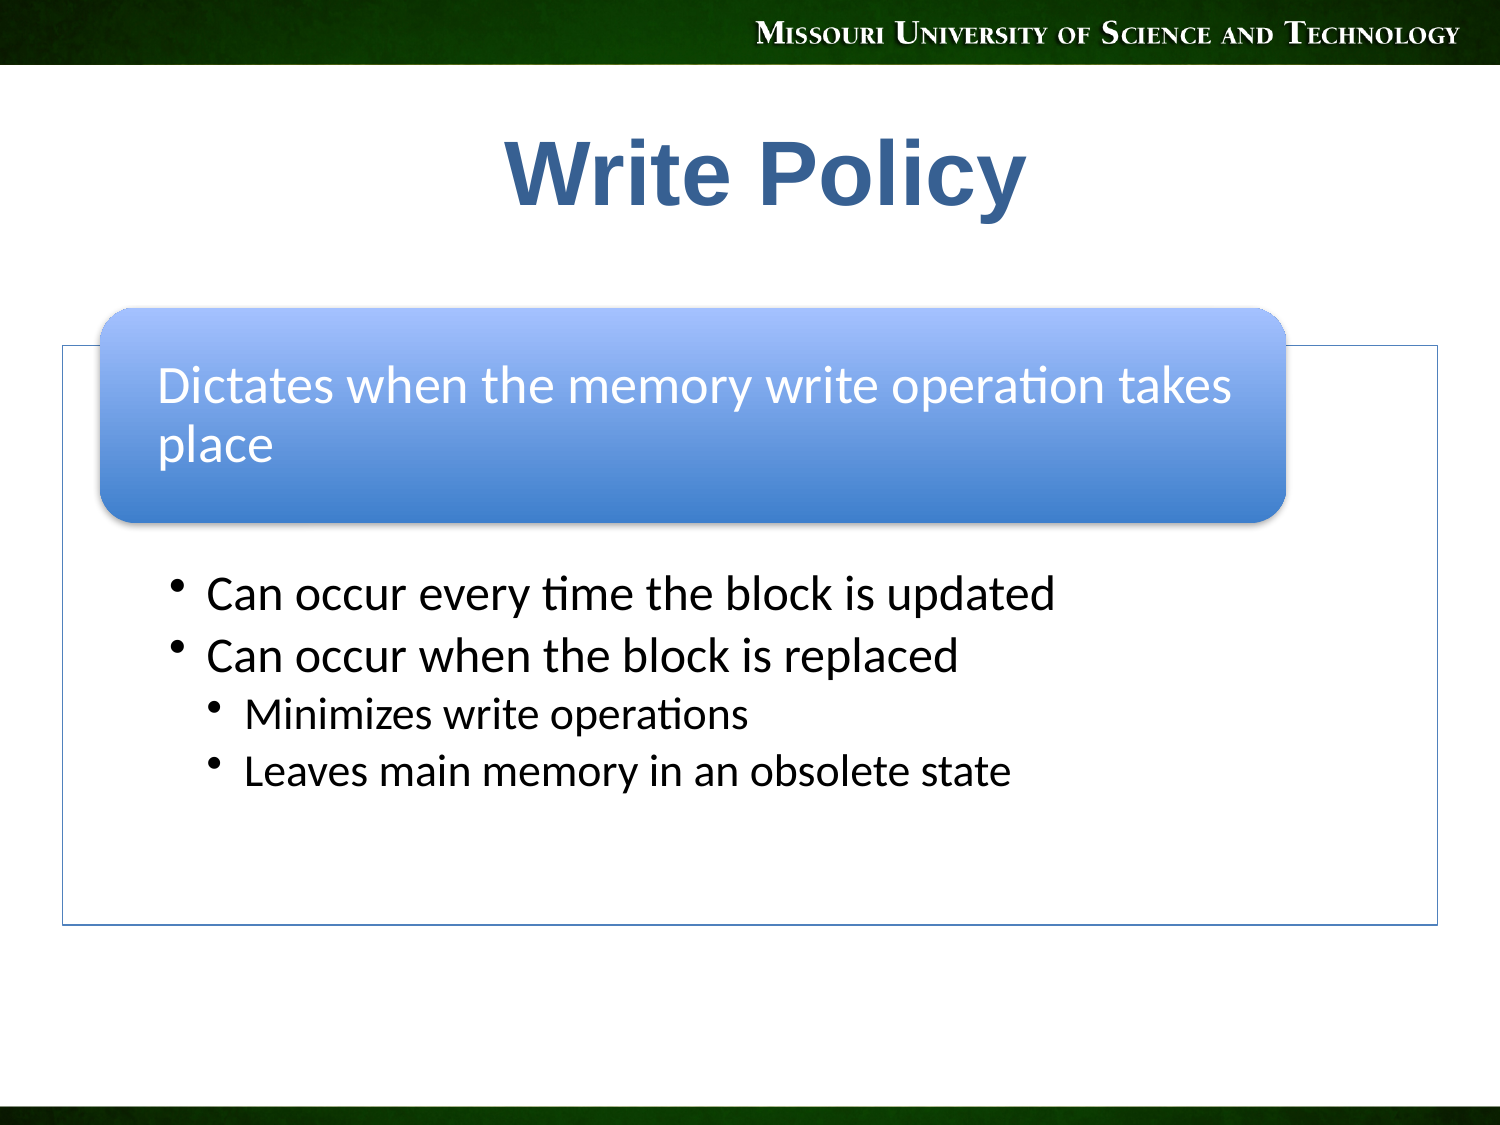

# Write Policy
Can occur every time the block is updated
Can occur when the block is replaced
Minimizes write operations
Leaves main memory in an obsolete state
Dictates when the memory write operation takes place